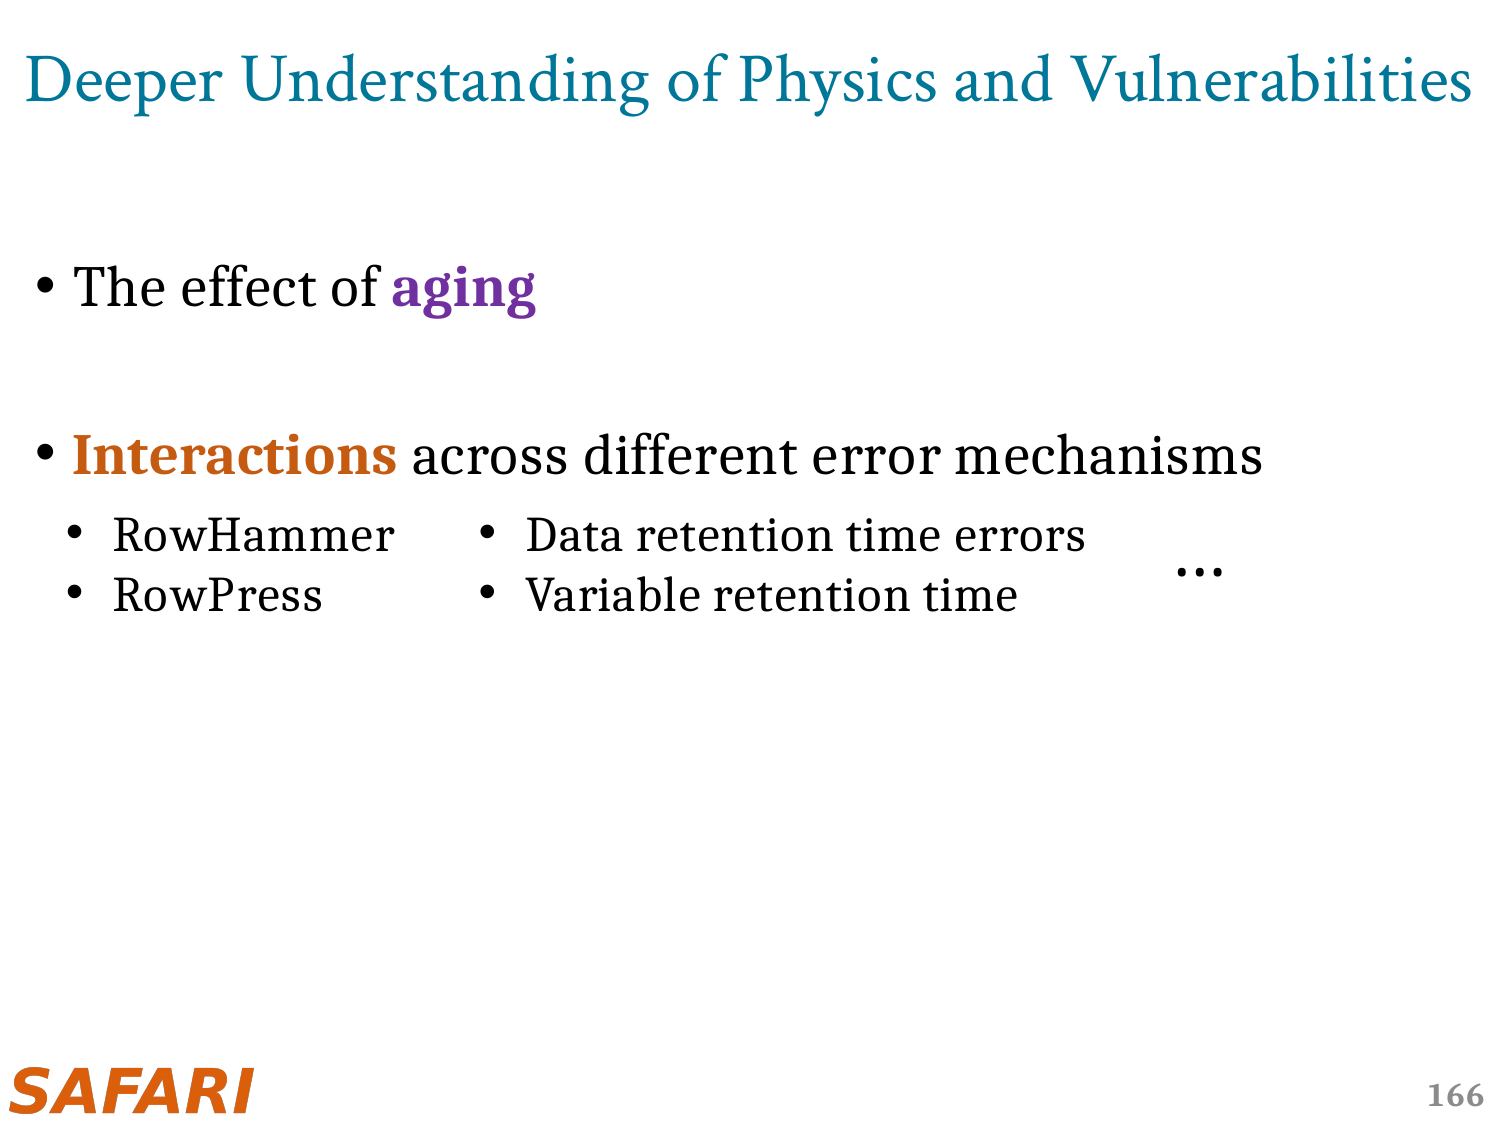

# Deeper Understanding of Physics and Vulnerabilities

The effect of aging

Interactions across different error mechanisms

Data retention time errors
Variable retention time
…
RowHammer
RowPress
166